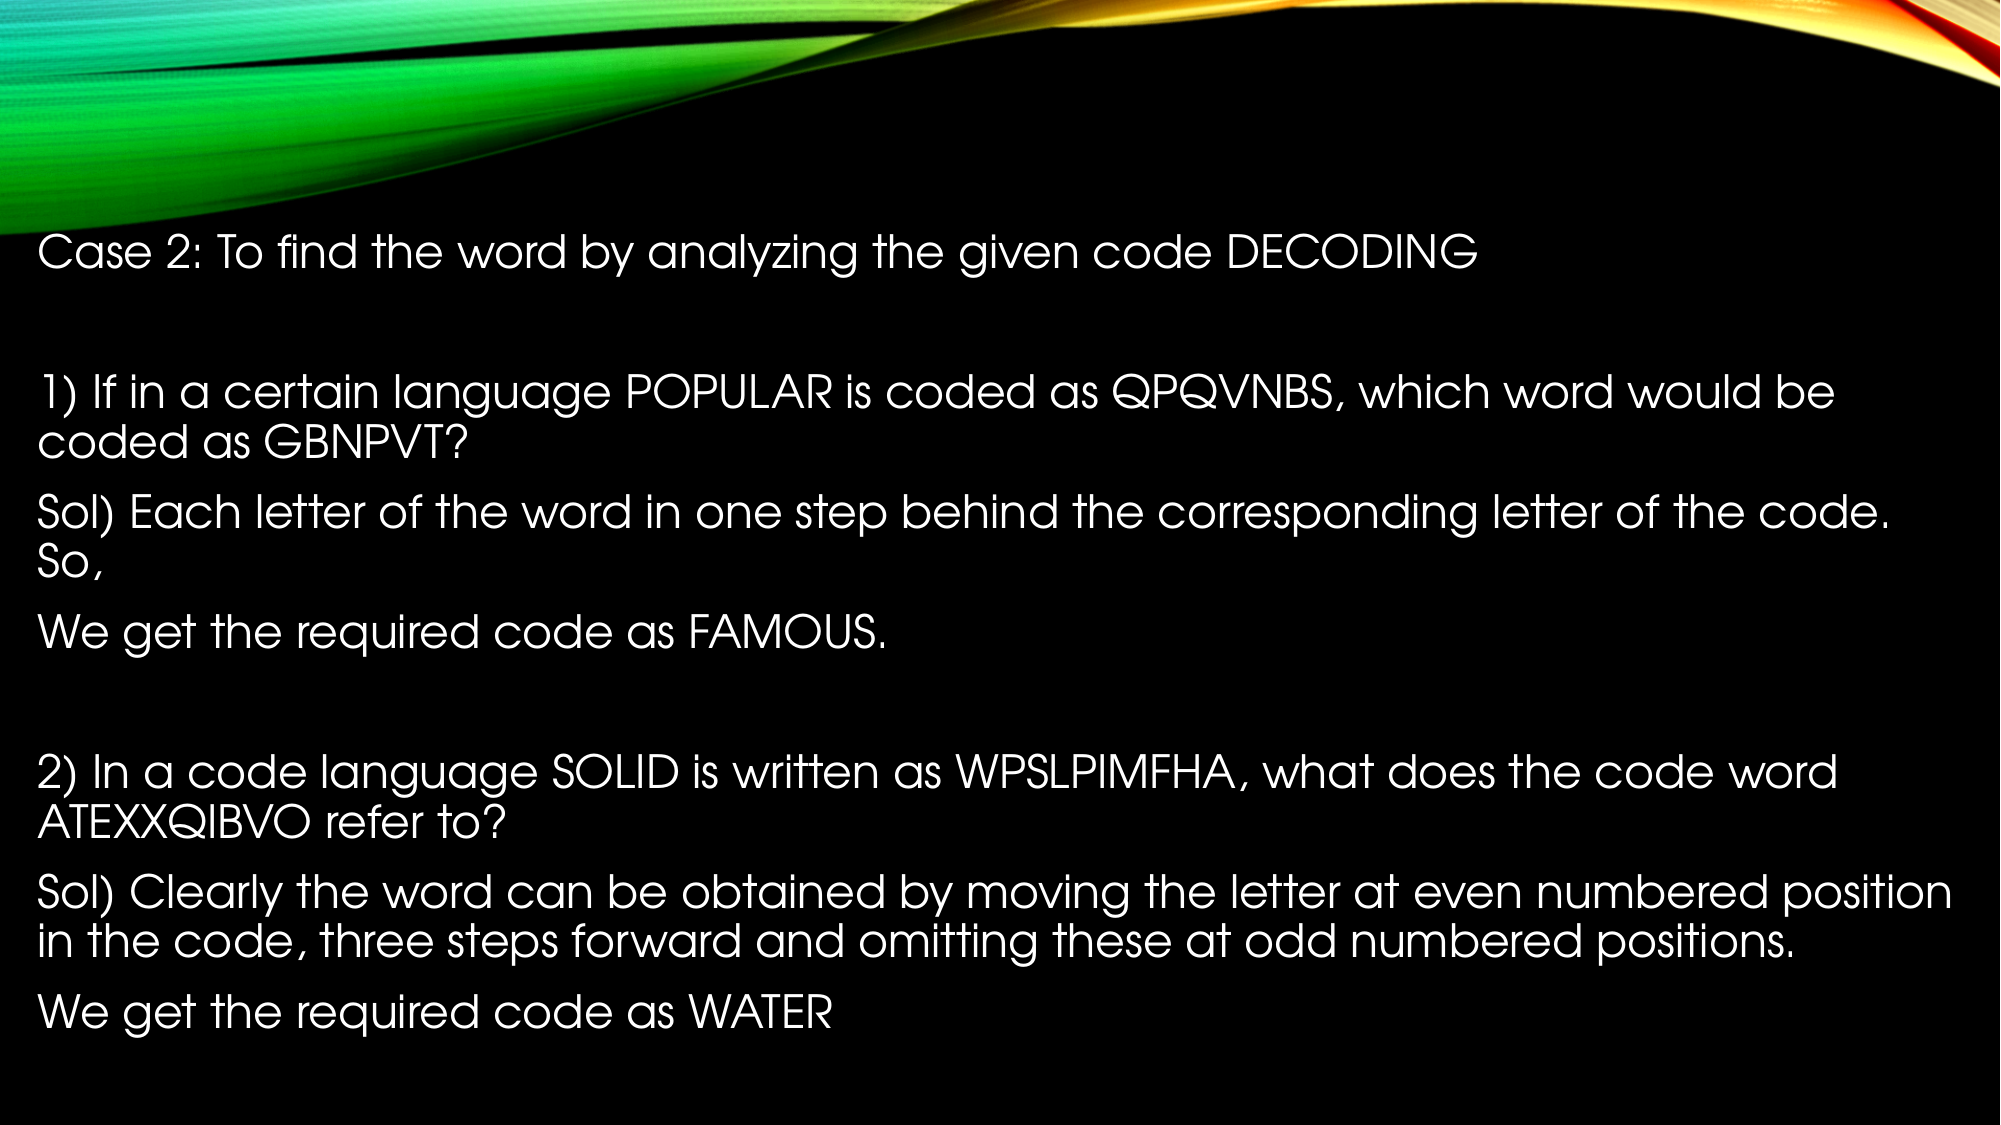

Case 2: To find the word by analyzing the given code DECODING

1) If in a certain language POPULAR is coded as QPQVNBS, which word would be coded as GBNPVT?
Sol) Each letter of the word in one step behind the corresponding letter of the code. So,
We get the required code as FAMOUS.

2) In a code language SOLID is written as WPSLPIMFHA, what does the code word ATEXXQIBVO refer to?
Sol) Clearly the word can be obtained by moving the letter at even numbered position in the code, three steps forward and omitting these at odd numbered positions.
We get the required code as WATER